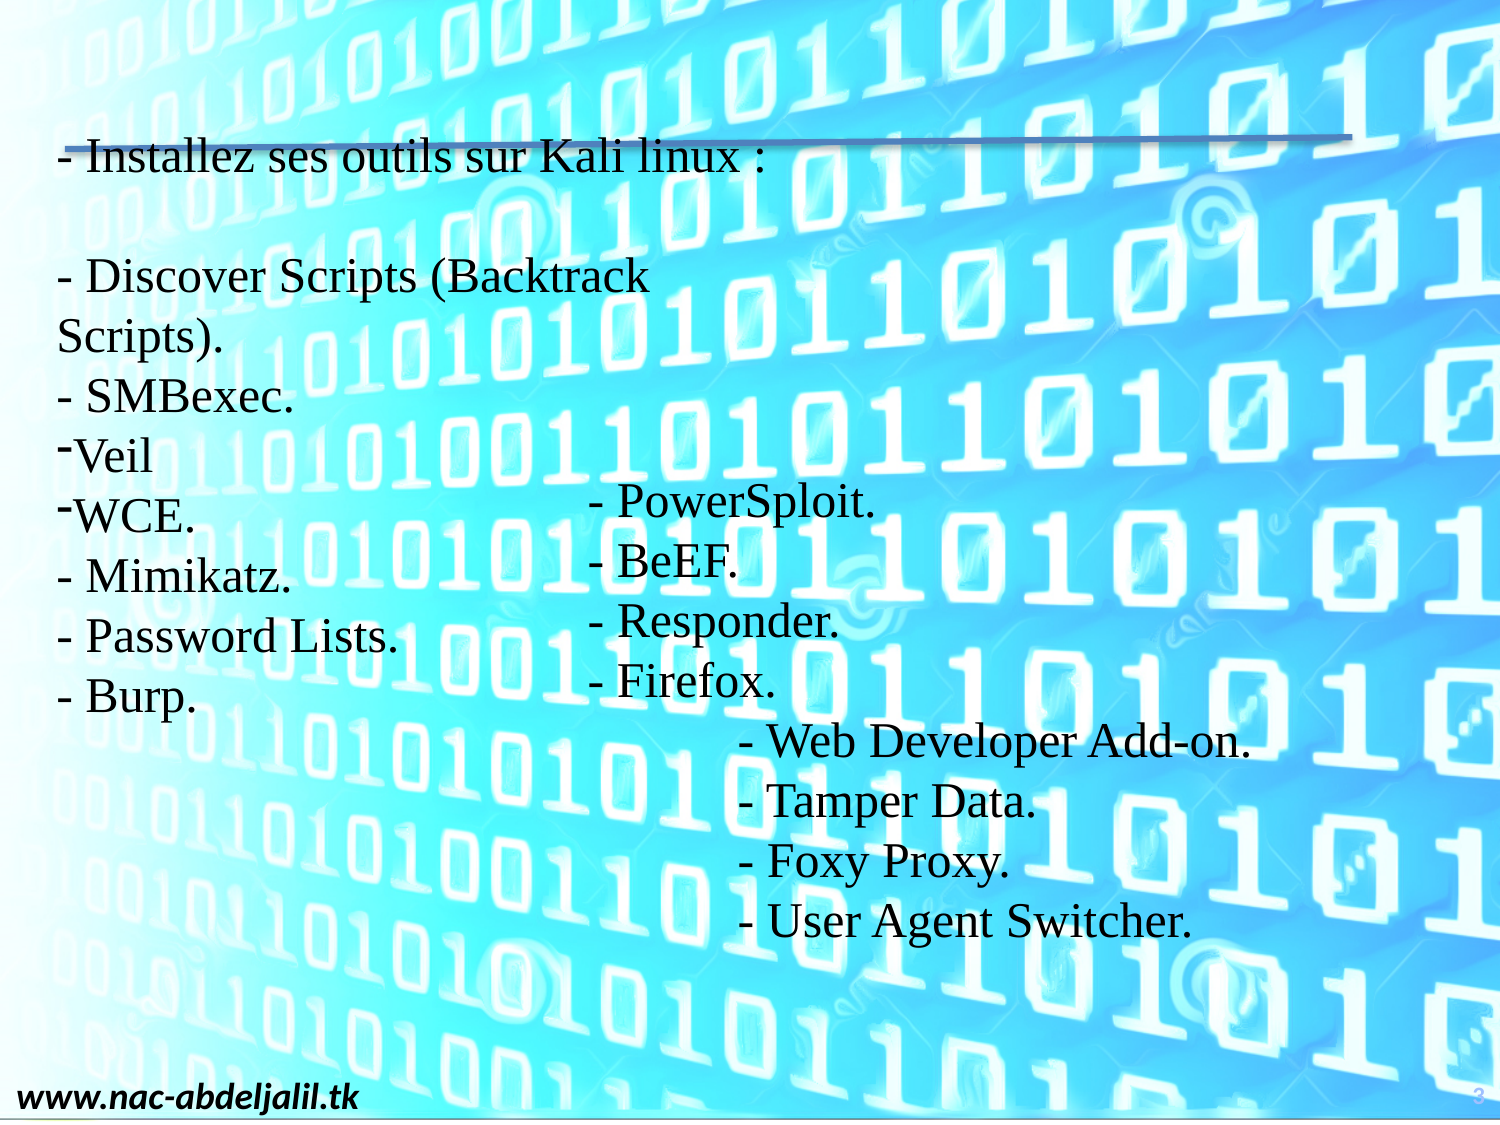

- Installez ses outils sur Kali linux :

- Discover Scripts (Backtrack Scripts).
- SMBexec.
Veil
WCE.
- Mimikatz.
- Password Lists.
- Burp.
- PowerSploit.
- BeEF.
- Responder.
- Firefox.
	- Web Developer Add-on.
	- Tamper Data.
	- Foxy Proxy.
	- User Agent Switcher.
3